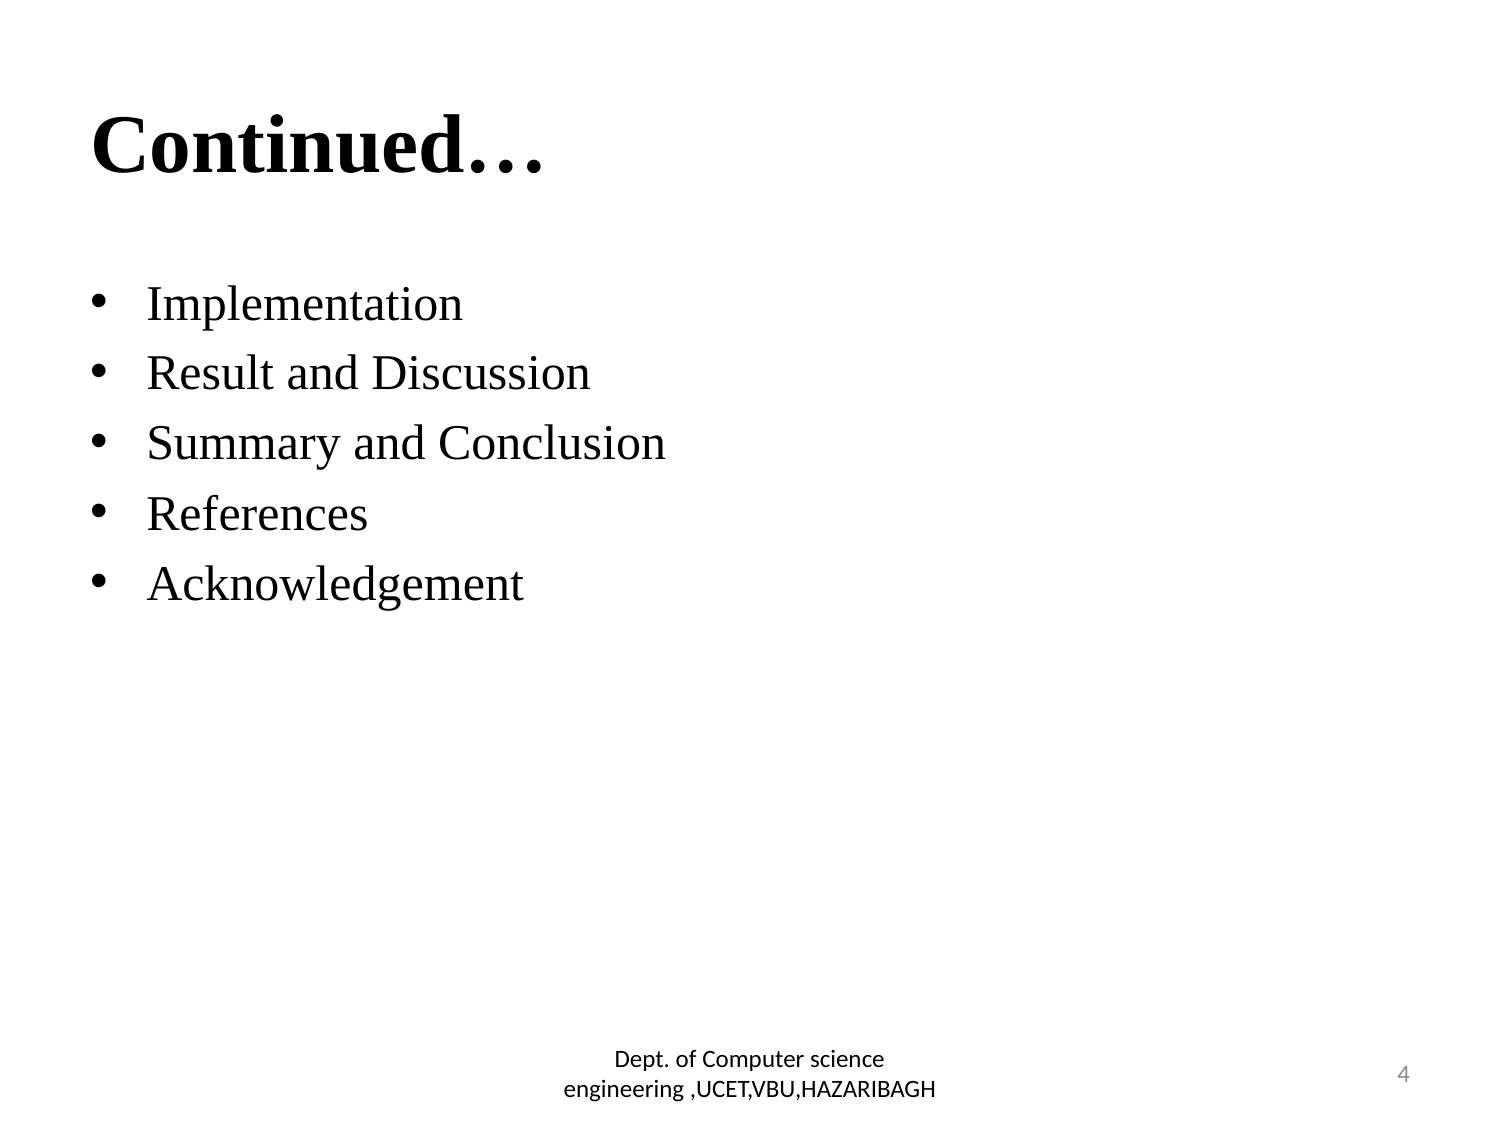

# Continued…
Implementation
Result and Discussion
Summary and Conclusion
References
Acknowledgement
Dept. of Computer science engineering ,UCET,VBU,HAZARIBAGH
4